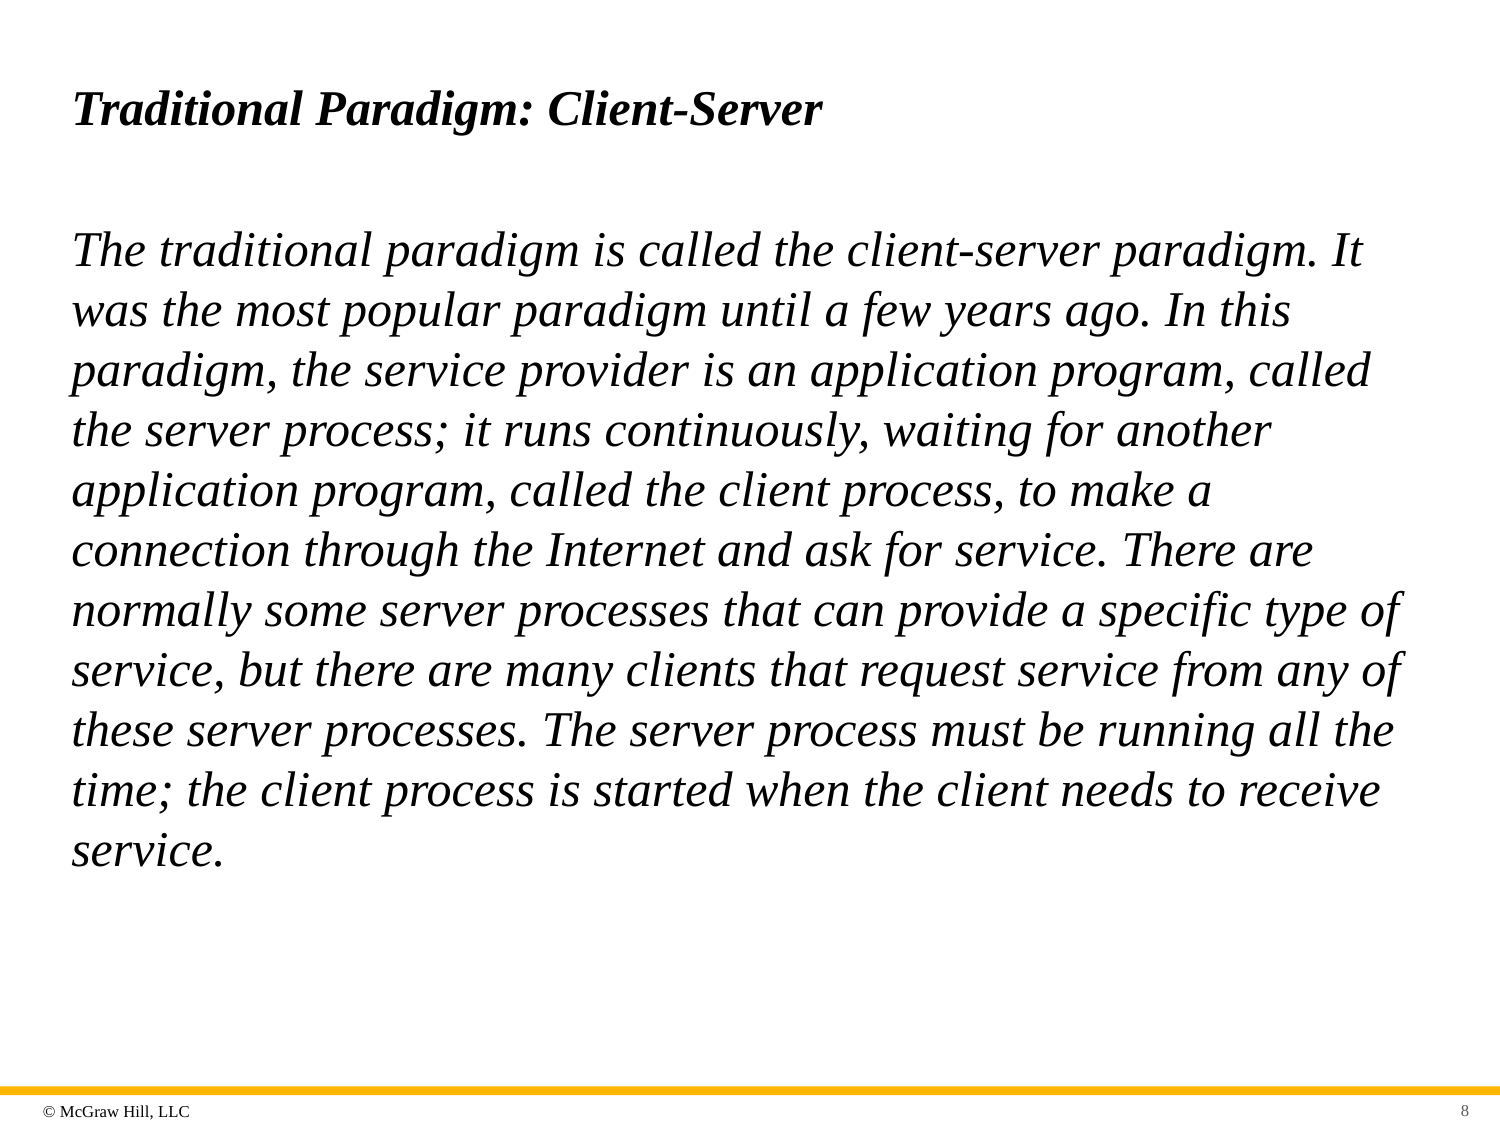

# Traditional Paradigm: Client-Server
The traditional paradigm is called the client-server paradigm. It was the most popular paradigm until a few years ago. In this paradigm, the service provider is an application program, called the server process; it runs continuously, waiting for another application program, called the client process, to make a connection through the Internet and ask for service. There are normally some server processes that can provide a specific type of service, but there are many clients that request service from any of these server processes. The server process must be running all the time; the client process is started when the client needs to receive service.
8